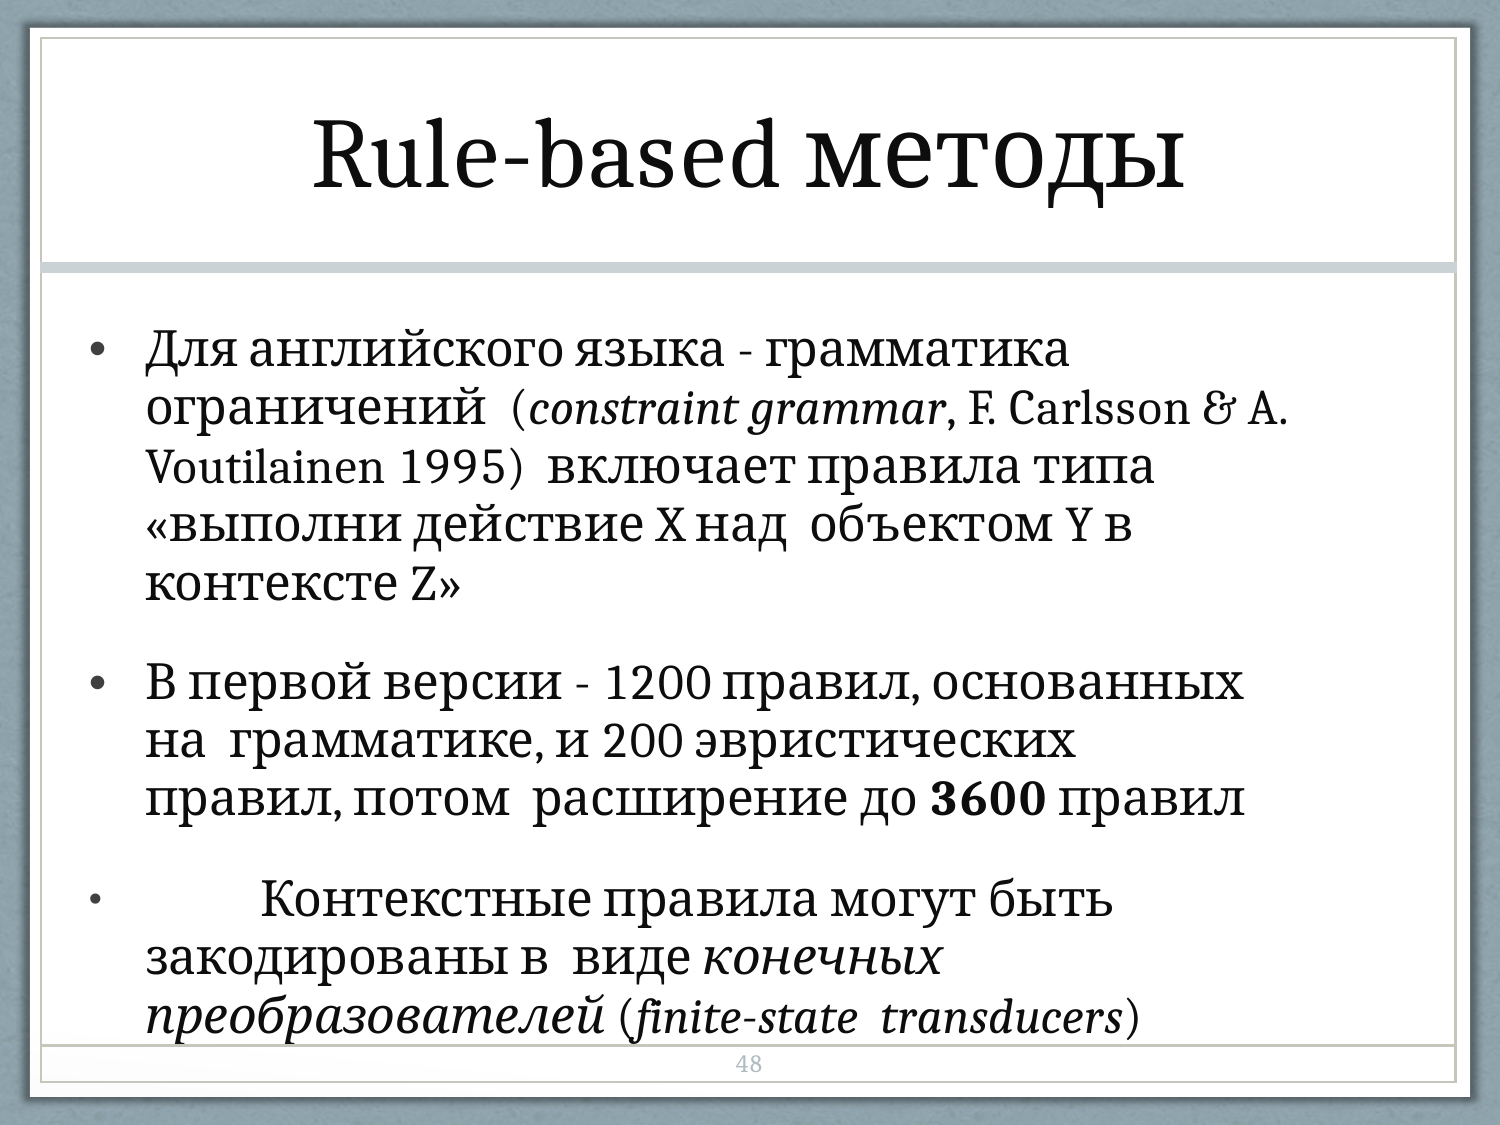

| Rule-based методы |
| --- |
| Для английского языка - грамматика ограничений (constraint grammar, F. Carlsson & A. Voutilainen 1995) включает правила типа «выполни действие X над объектом Y в контексте Z» В первой версии - 1200 правил, основанных на грамматике, и 200 эвристических правил, потом расширение до 3600 правил Контекстные правила могут быть закодированы в виде конечных преобразователей (finite-state transducers) |
| 48 |